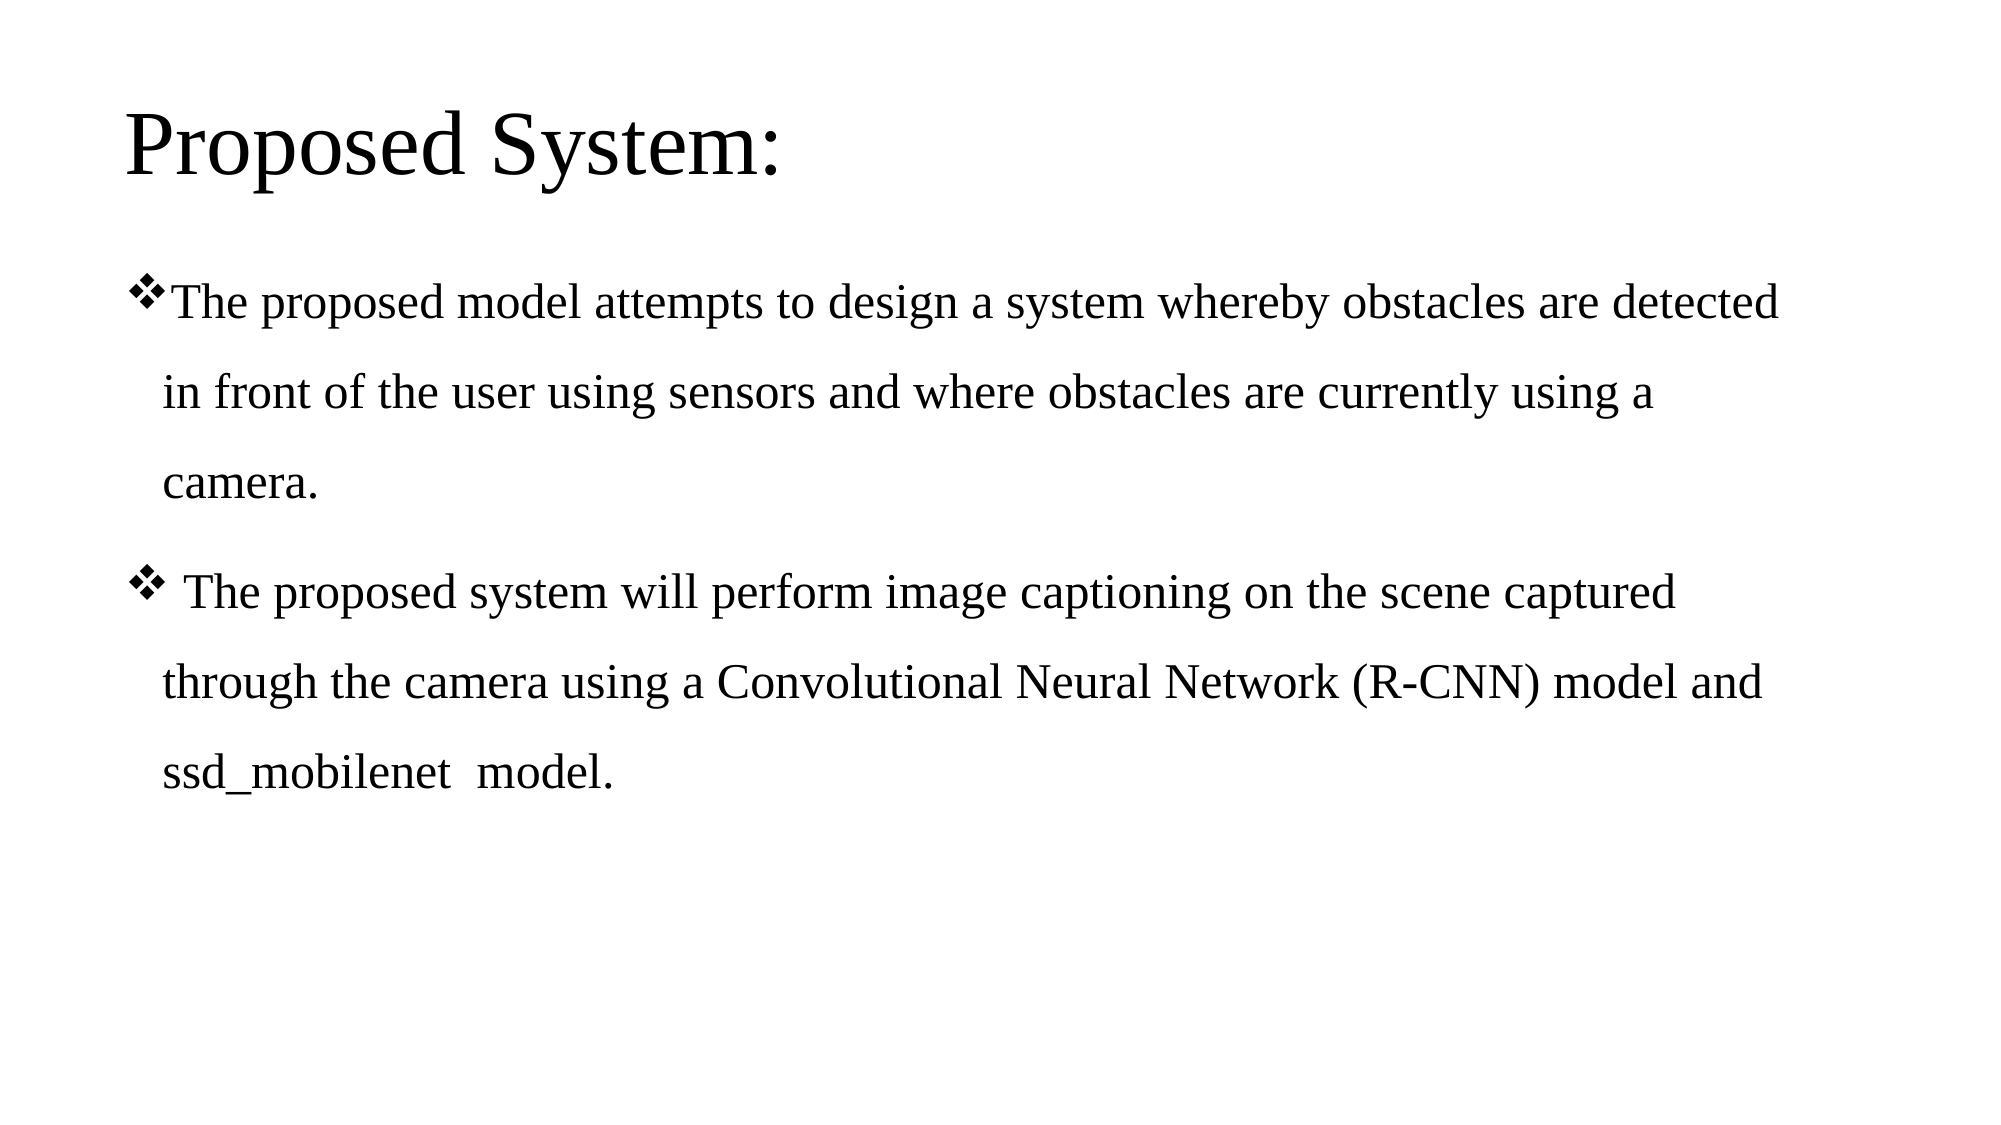

# Proposed System:
The proposed model attempts to design a system whereby obstacles are detected in front of the user using sensors and where obstacles are currently using a camera.
 The proposed system will perform image captioning on the scene captured through the camera using a Convolutional Neural Network (R-CNN) model and ssd_mobilenet  model.